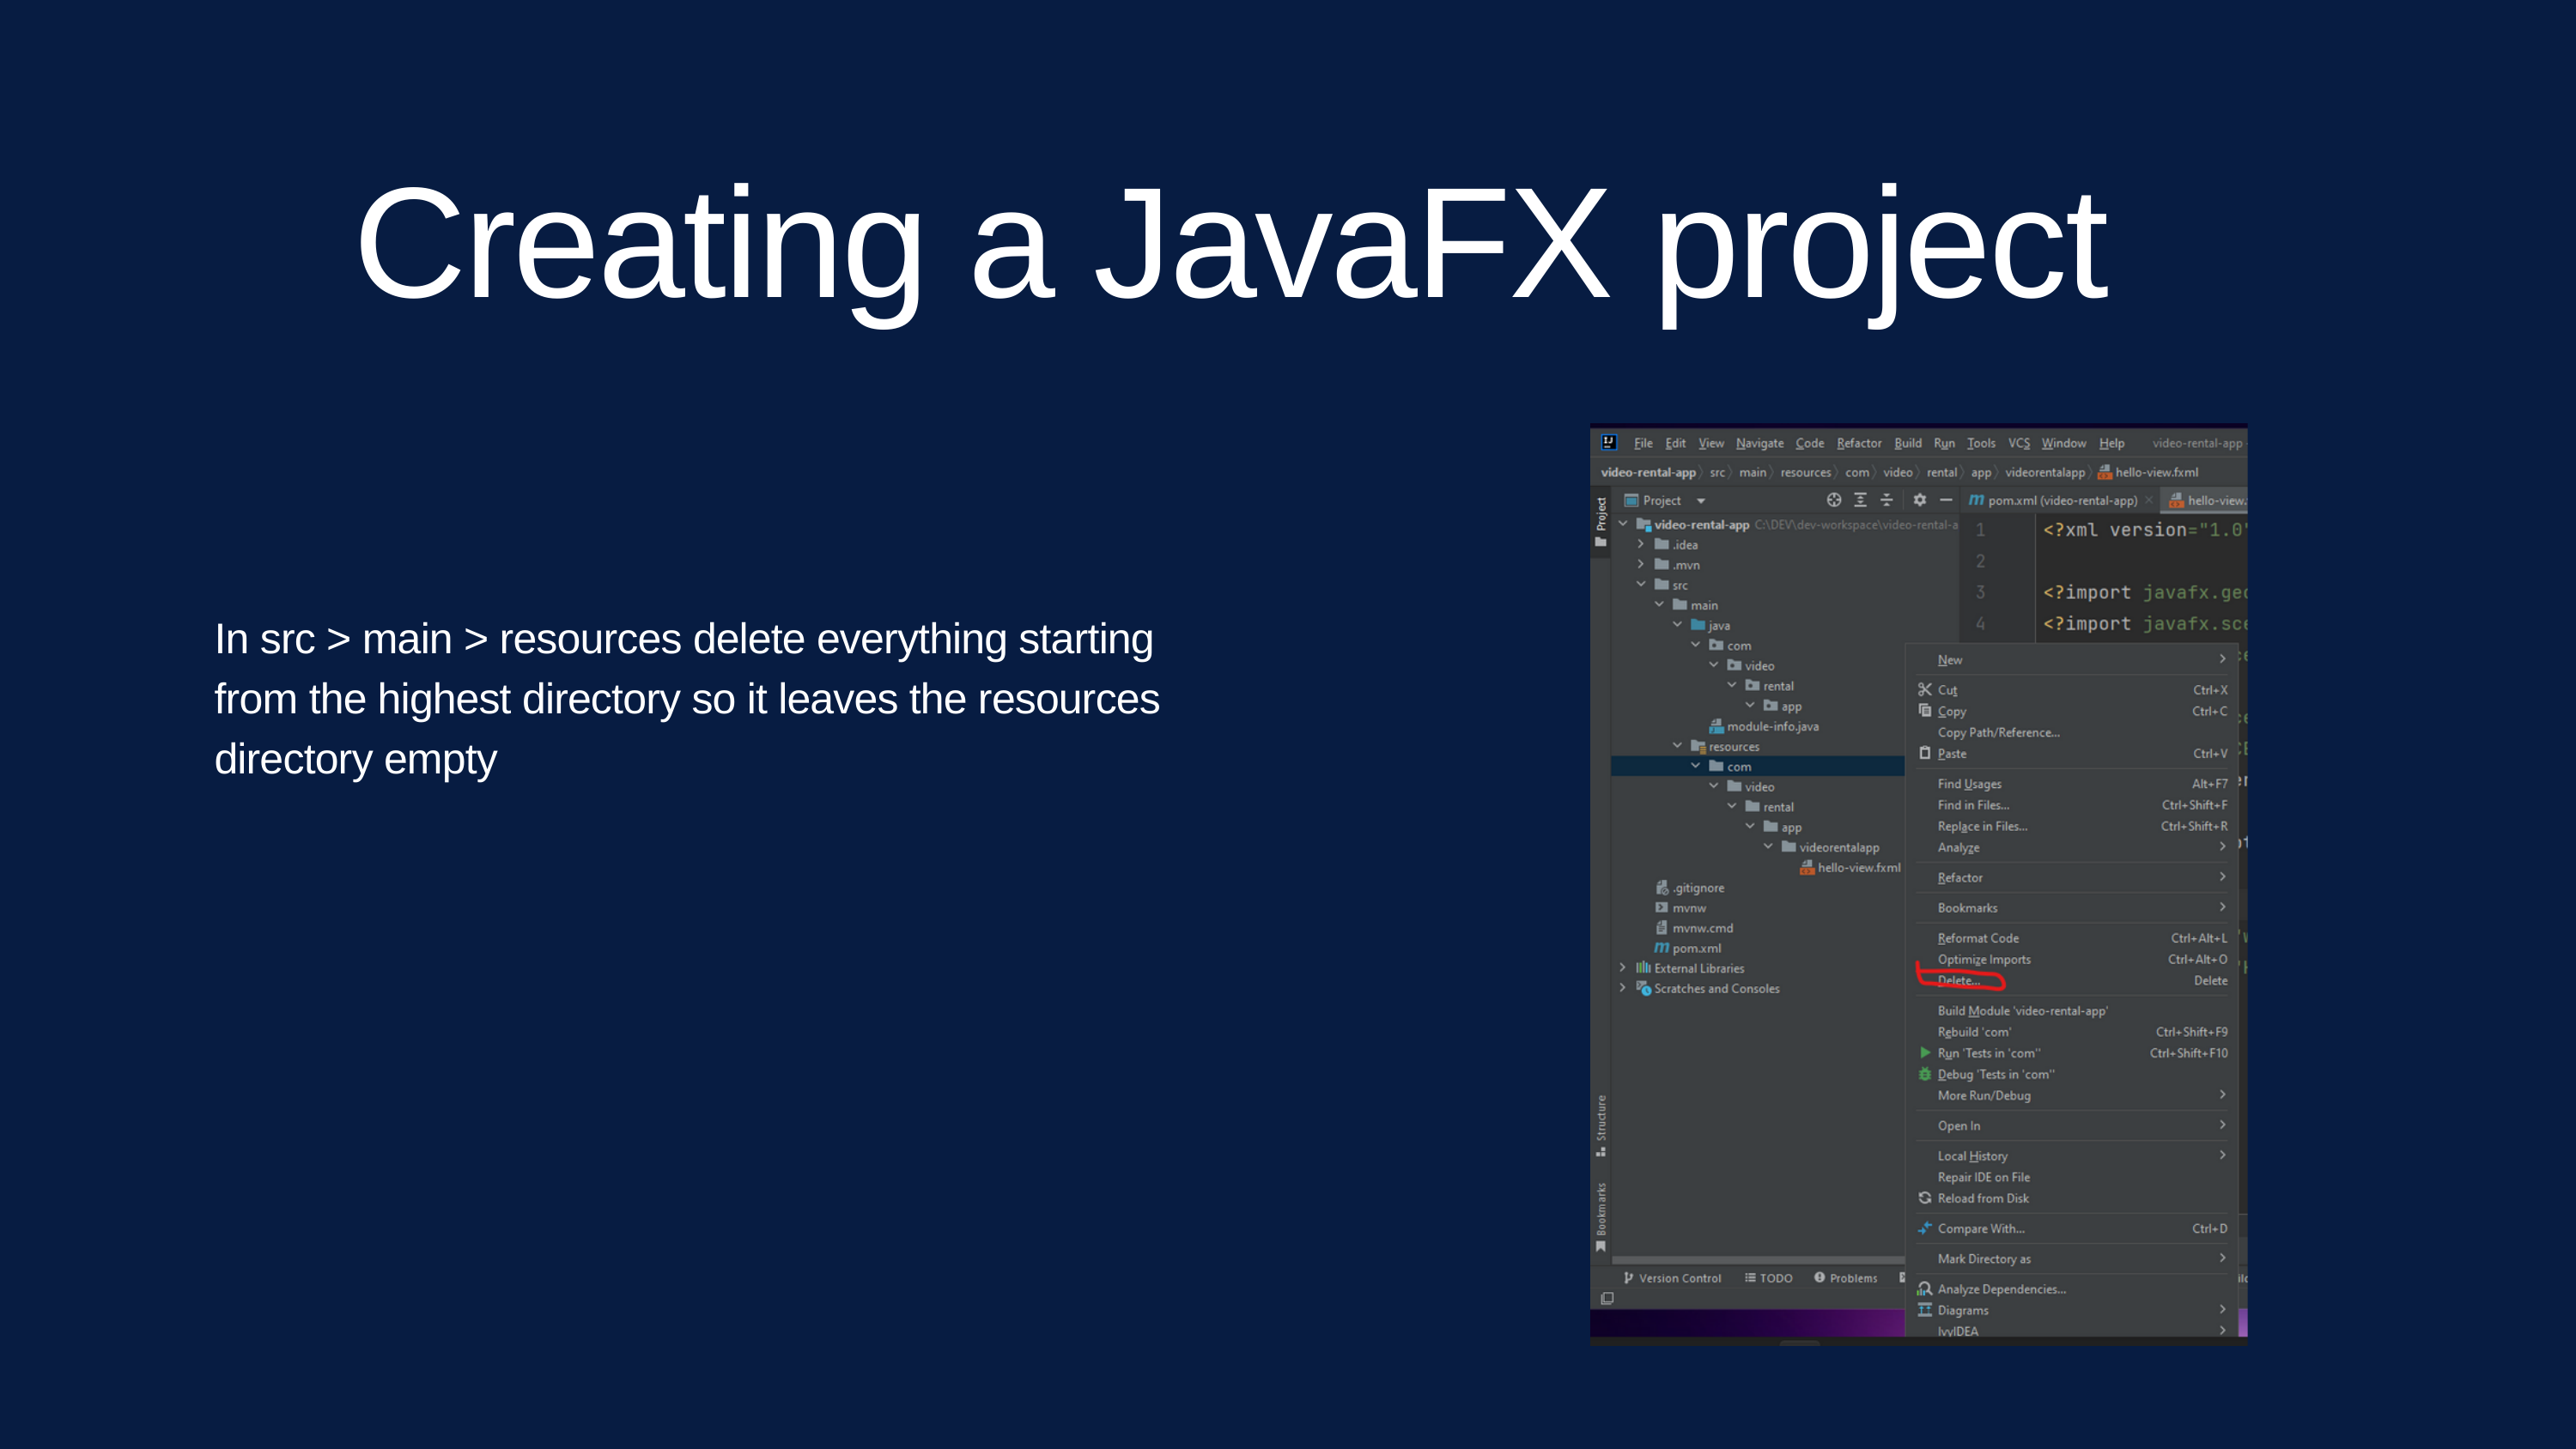

Creating a JavaFX project

In src > main > resources delete everything starting from the highest directory so it leaves the resources directory empty